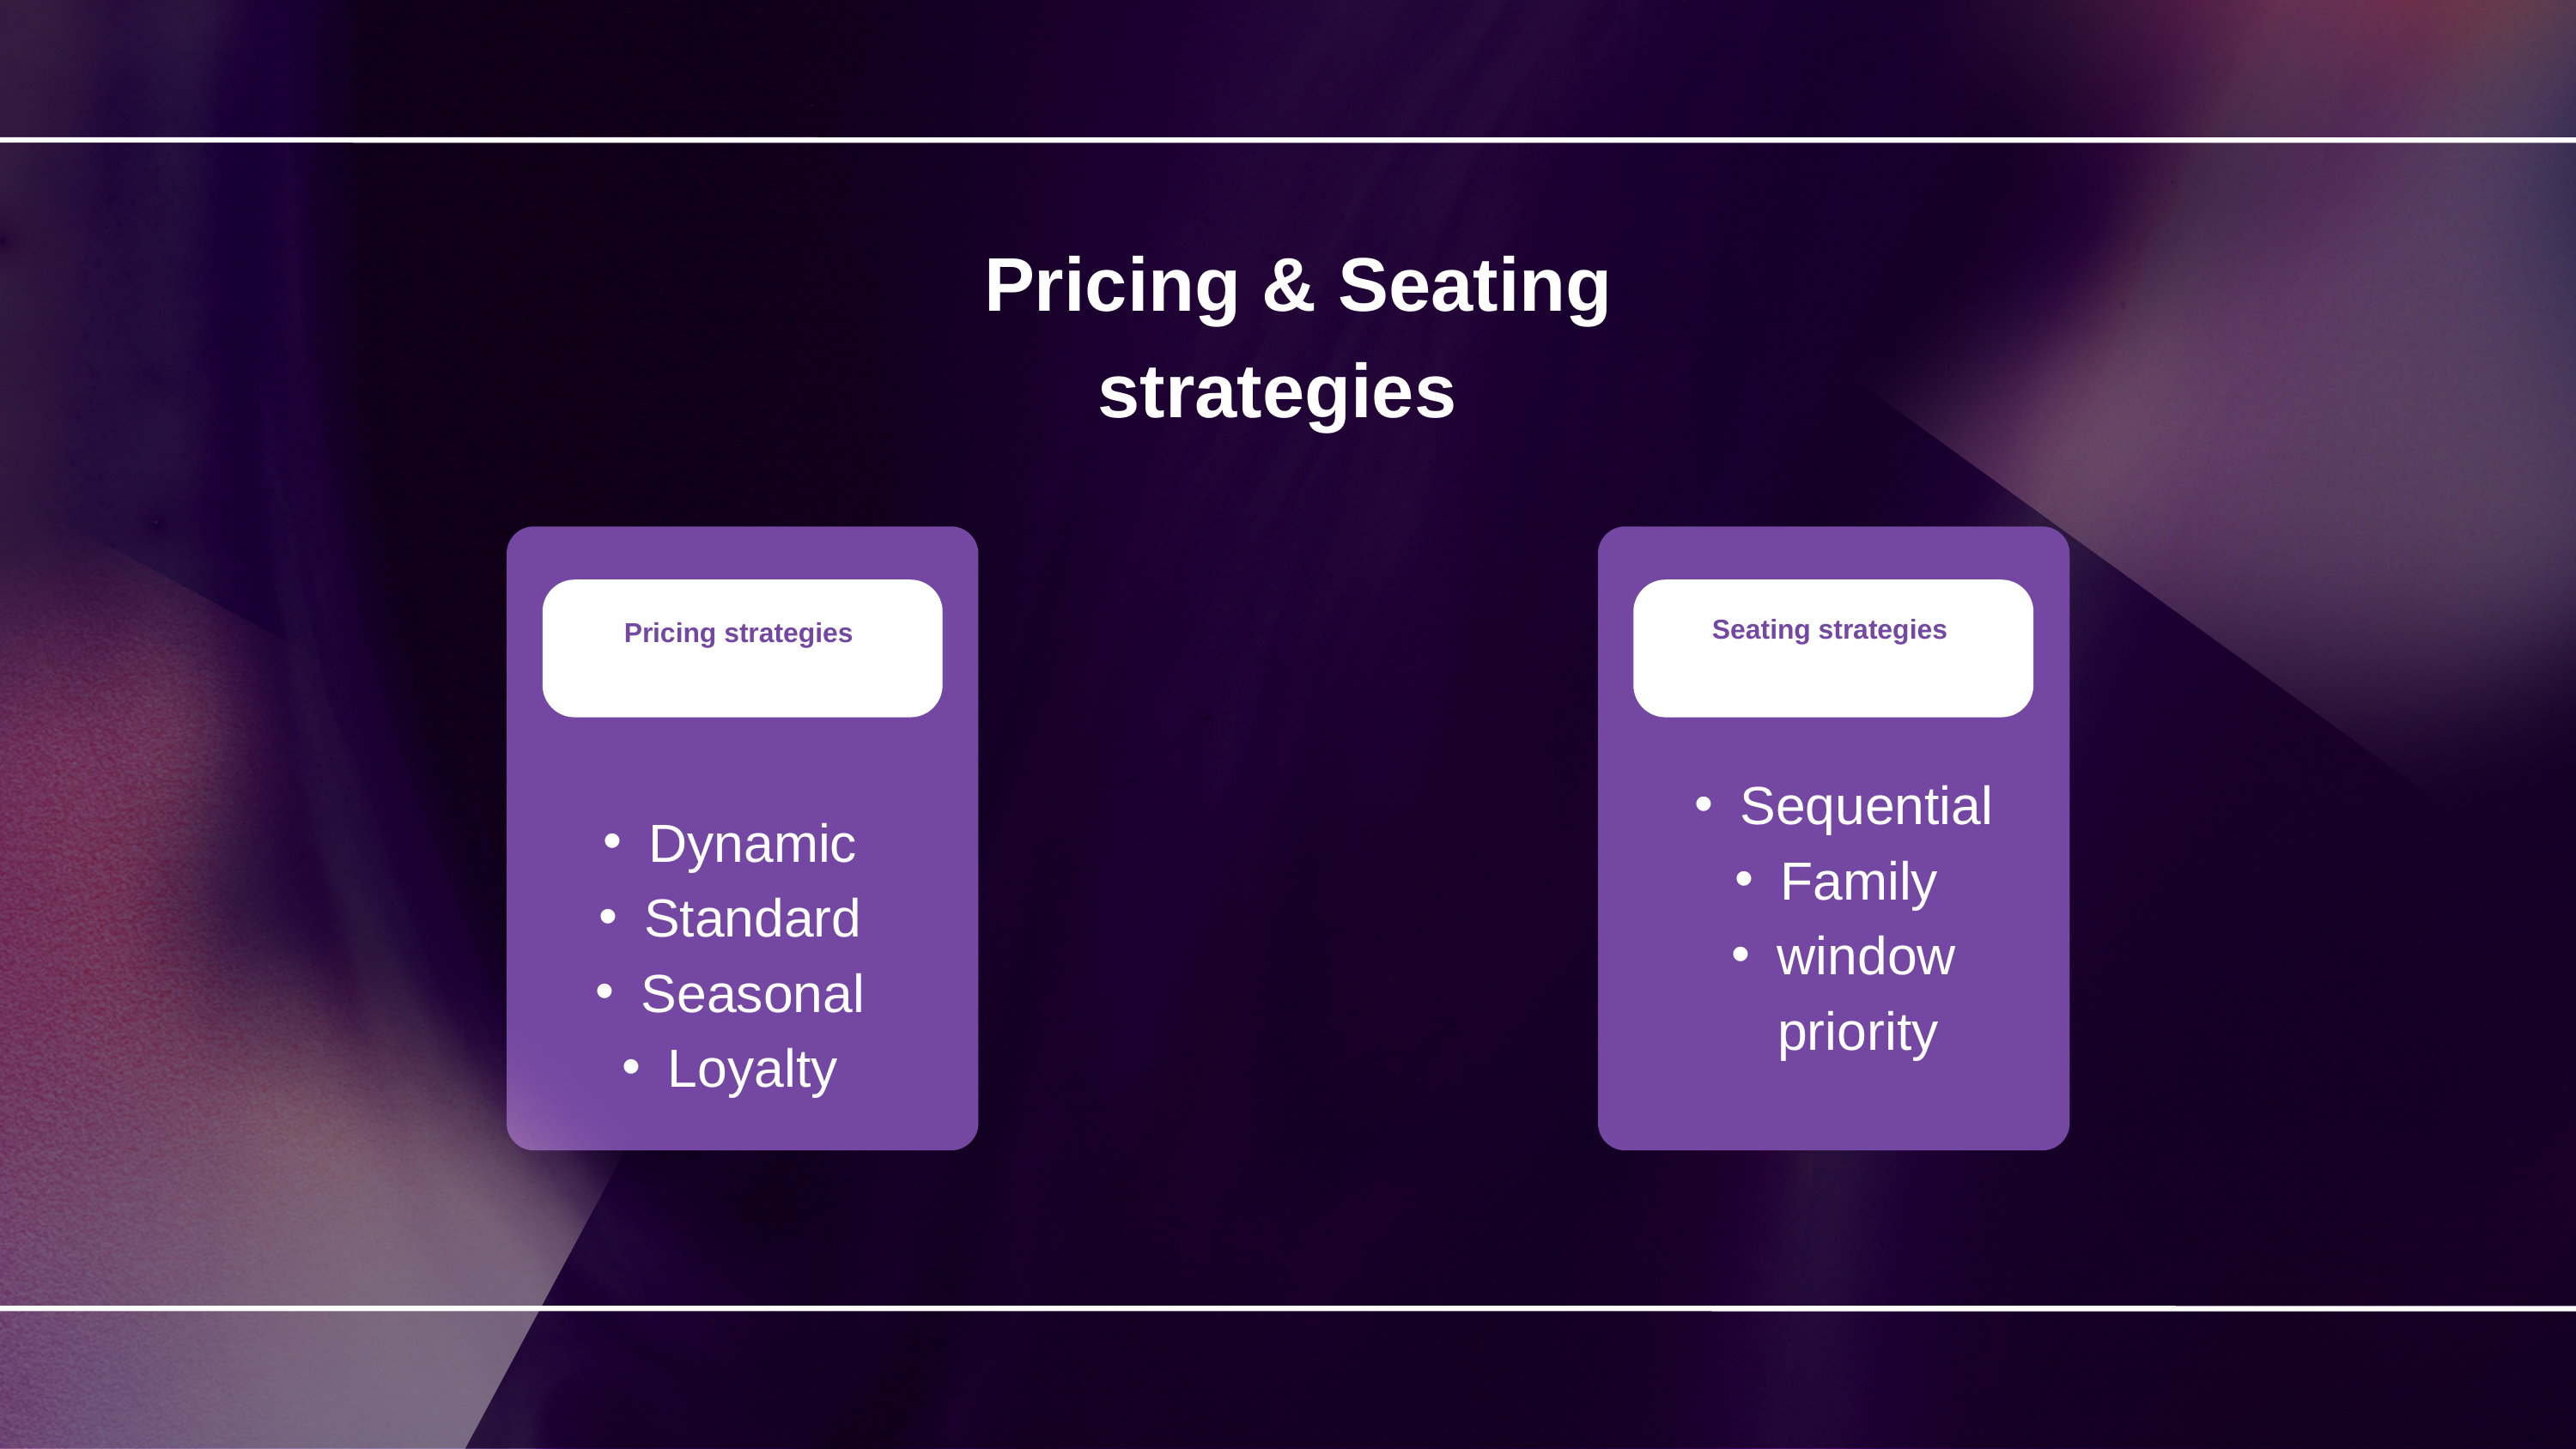

Pricing & Seating strategies

Seating strategies
Pricing strategies

Sequential
Family
window
     priority
Dynamic
Standard
Seasonal
Loyalty